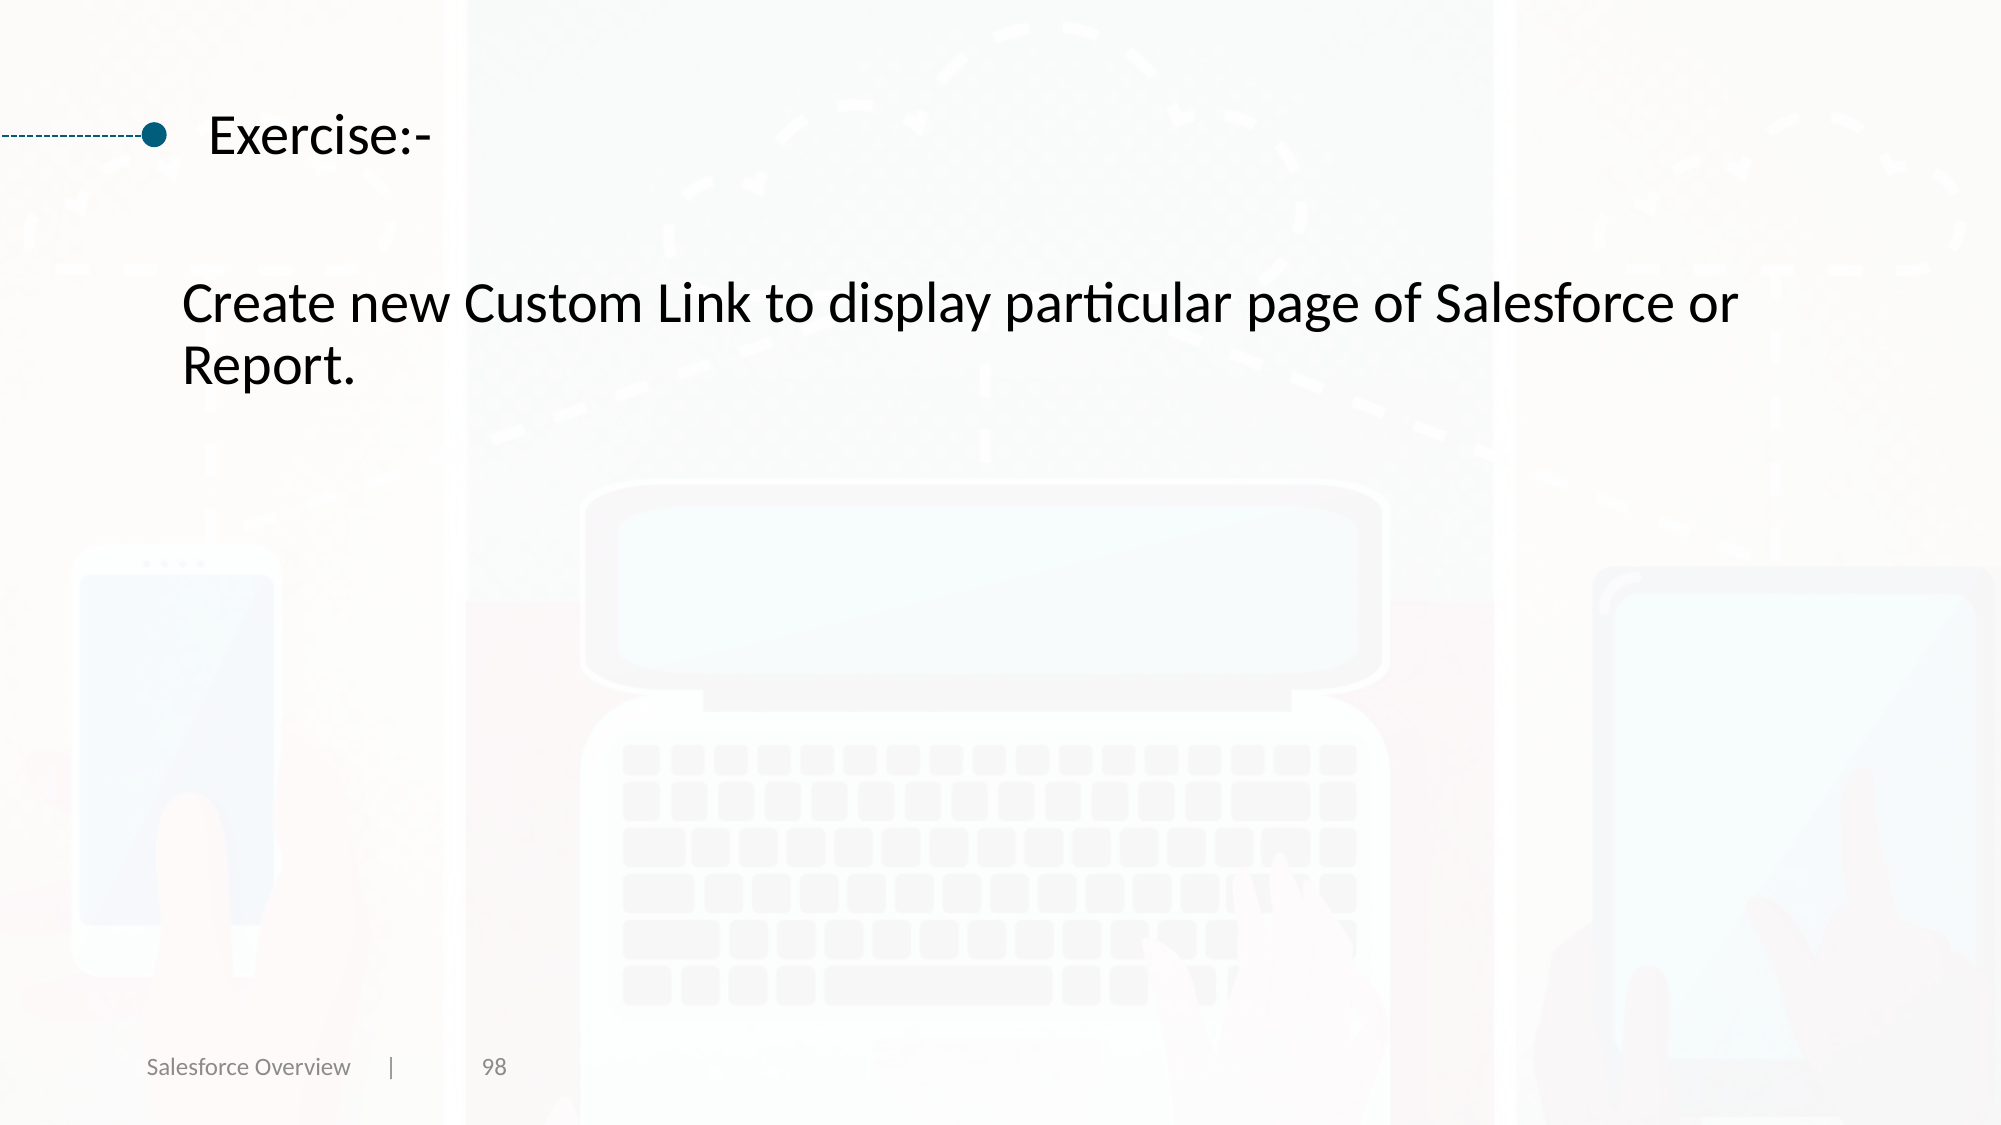

Exercise:-

Create new Custom Link to display particular page of Salesforce or Report.
Salesforce Overview      |
98